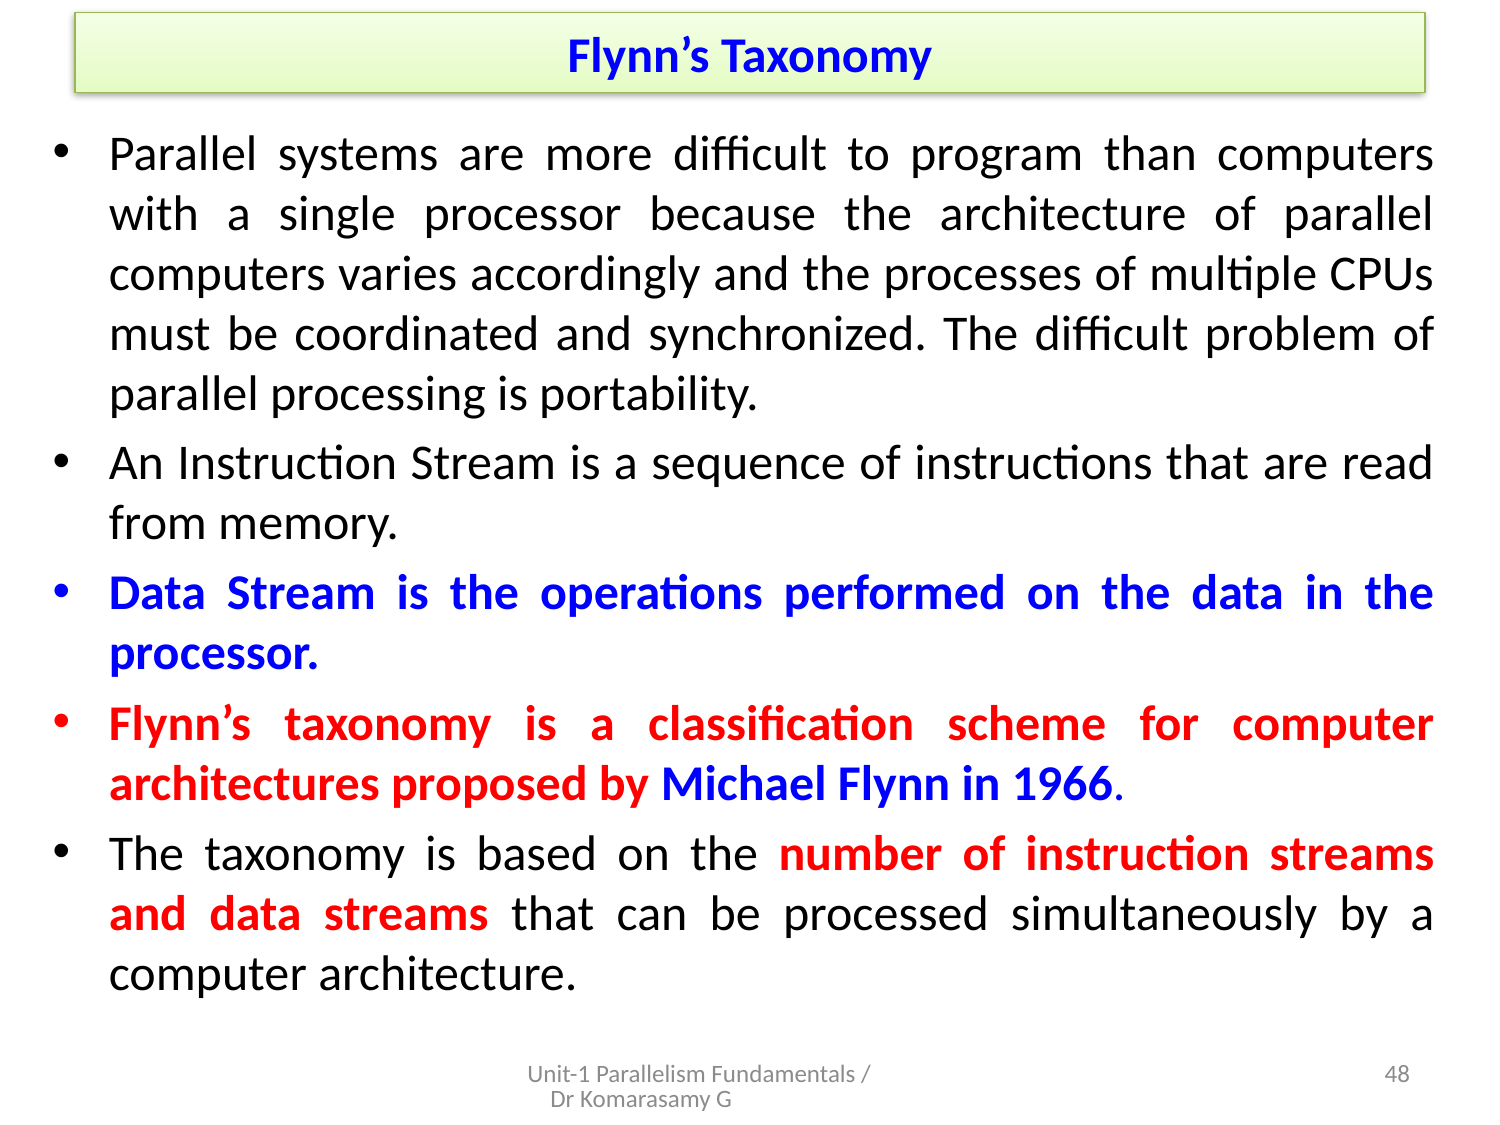

# Flynn’s Taxonomy
Parallel systems are more difficult to program than computers with a single processor because the architecture of parallel computers varies accordingly and the processes of multiple CPUs must be coordinated and synchronized. The difficult problem of parallel processing is portability.
An Instruction Stream is a sequence of instructions that are read from memory.
Data Stream is the operations performed on the data in the processor.
Flynn’s taxonomy is a classification scheme for computer architectures proposed by Michael Flynn in 1966.
The taxonomy is based on the number of instruction streams and data streams that can be processed simultaneously by a computer architecture.
Unit-1 Parallelism Fundamentals /                     Dr Komarasamy G
48